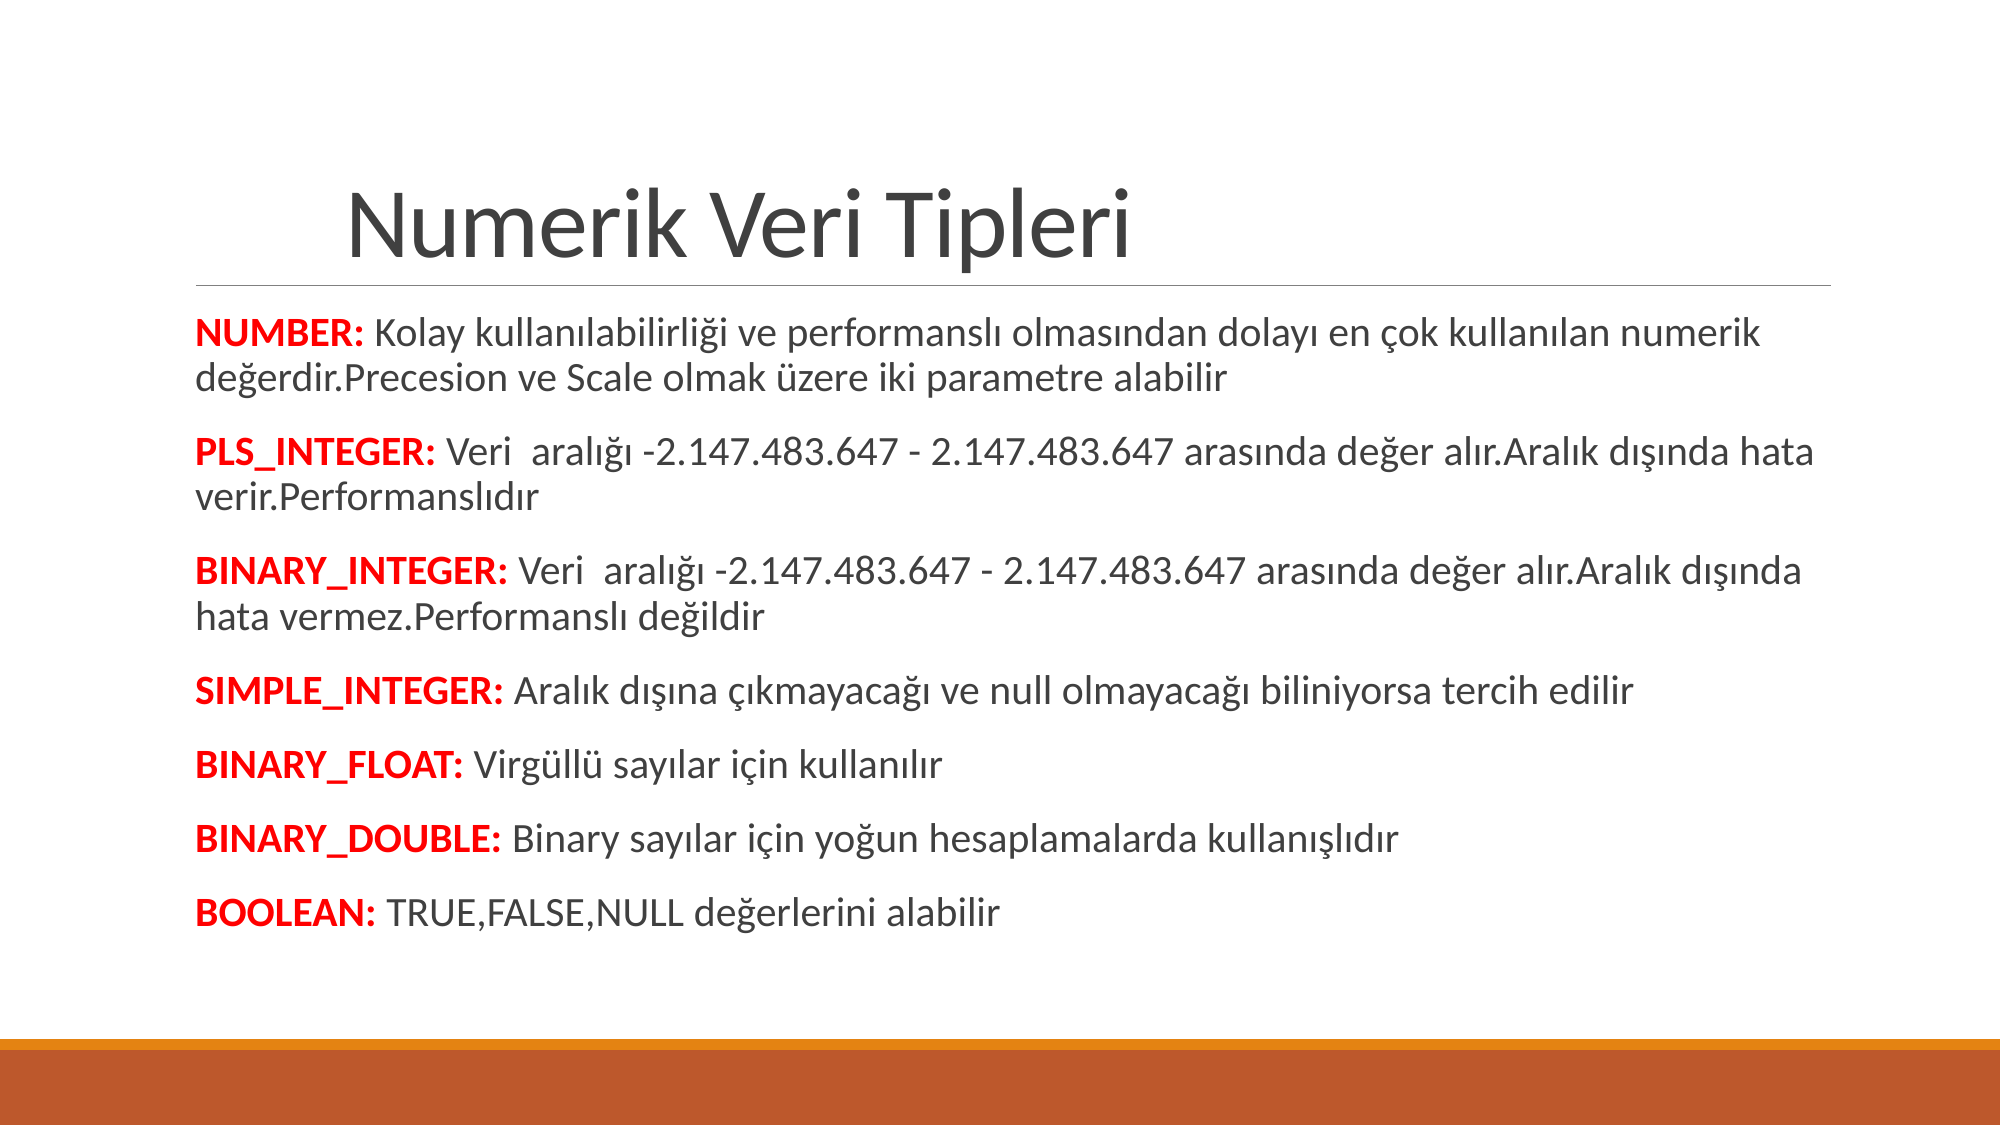

# Numerik Veri Tipleri
NUMBER: Kolay kullanılabilirliği ve performanslı olmasından dolayı en çok kullanılan numerik değerdir.Precesion ve Scale olmak üzere iki parametre alabilir
PLS_INTEGER: Veri  aralığı -2.147.483.647 - 2.147.483.647 arasında değer alır.Aralık dışında hata verir.Performanslıdır
BINARY_INTEGER: Veri  aralığı -2.147.483.647 - 2.147.483.647 arasında değer alır.Aralık dışında hata vermez.Performanslı değildir
SIMPLE_INTEGER: Aralık dışına çıkmayacağı ve null olmayacağı biliniyorsa tercih edilir
BINARY_FLOAT: Virgüllü sayılar için kullanılır
BINARY_DOUBLE: Binary sayılar için yoğun hesaplamalarda kullanışlıdır
BOOLEAN: TRUE,FALSE,NULL değerlerini alabilir